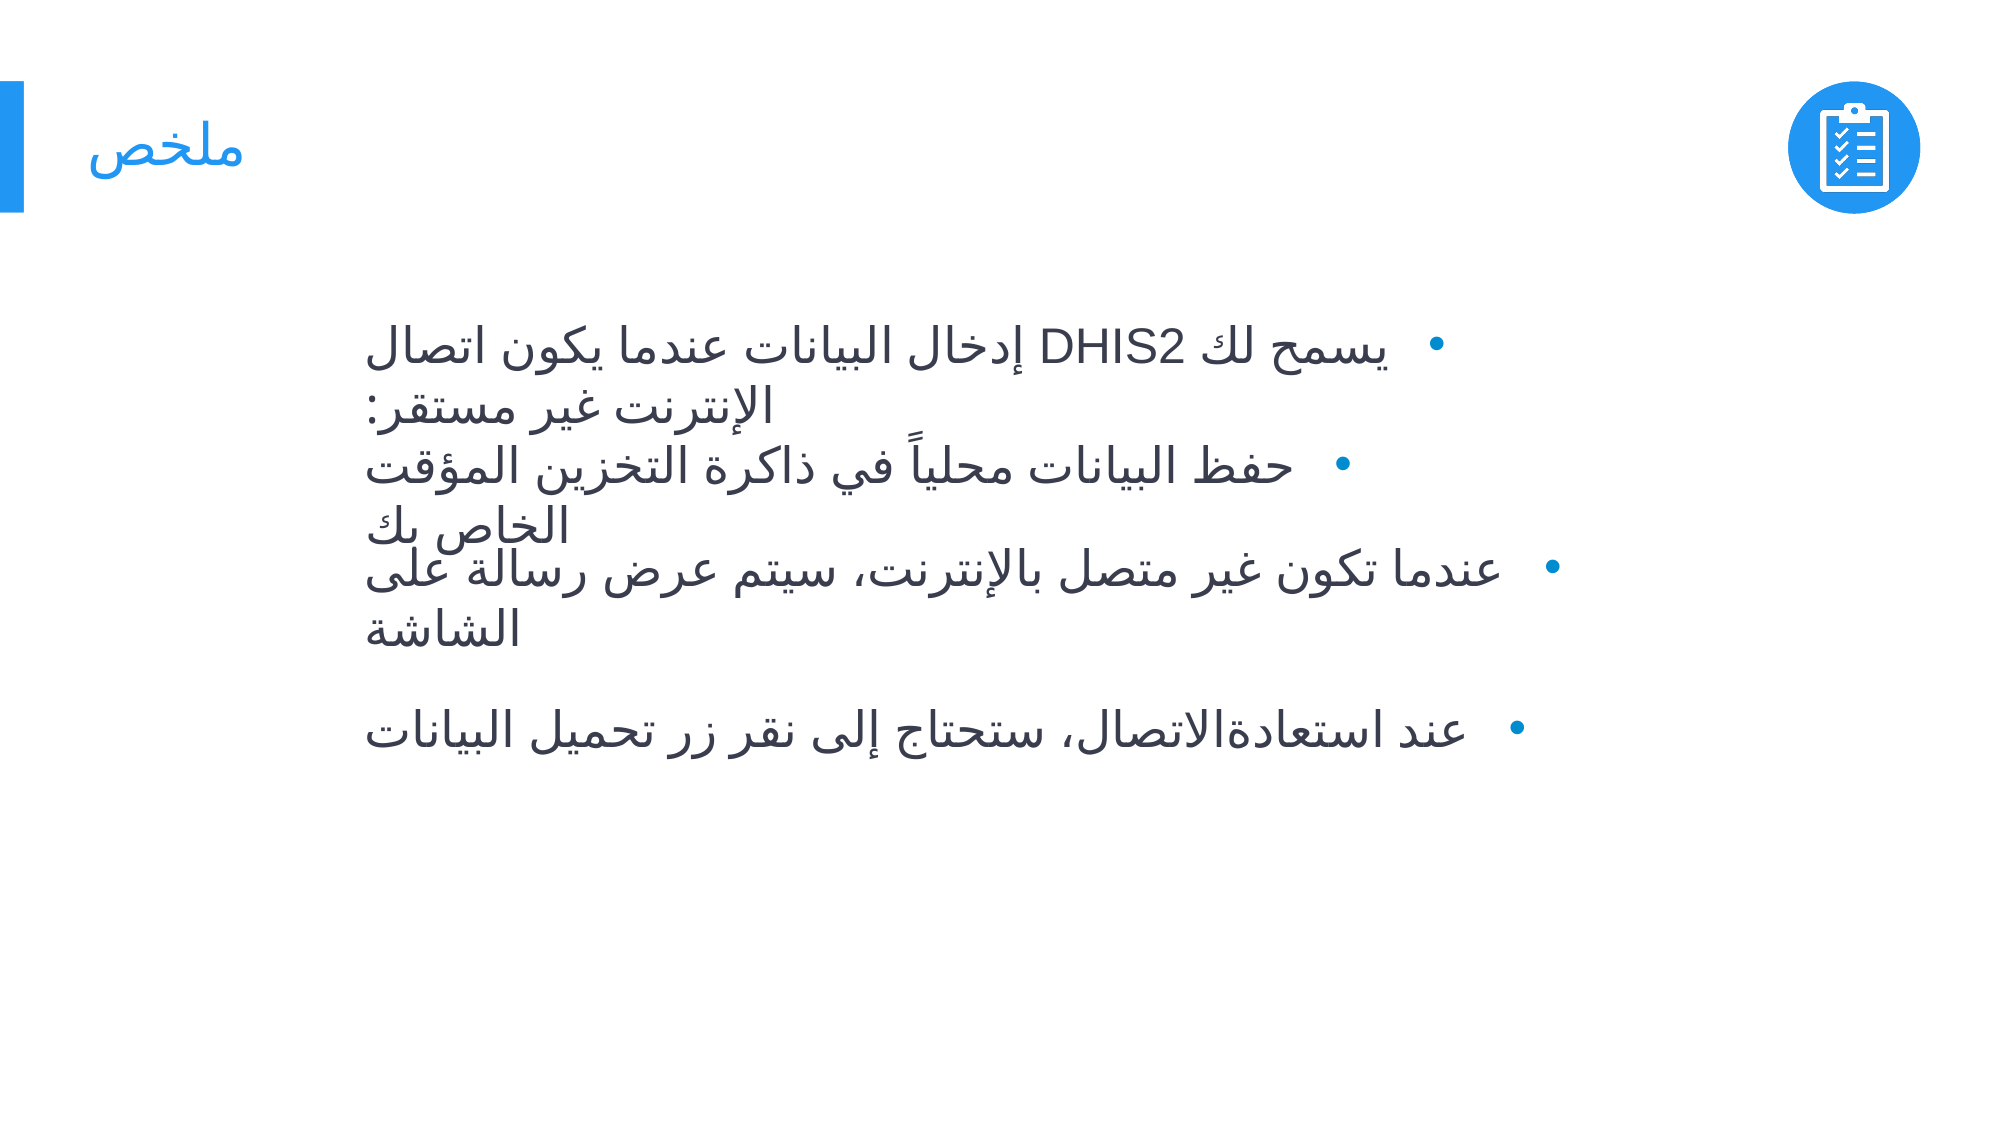

# ملخص
يسمح لك DHIS2 إدخال البيانات عندما يكون اتصال الإنترنت غير مستقر:
حفظ البيانات محلياً في ذاكرة التخزين المؤقت الخاص بك
عندما تكون غير متصل بالإنترنت، سيتم عرض رسالة على الشاشة
عند استعادةالاتصال، ستحتاج إلى نقر زر تحميل البيانات